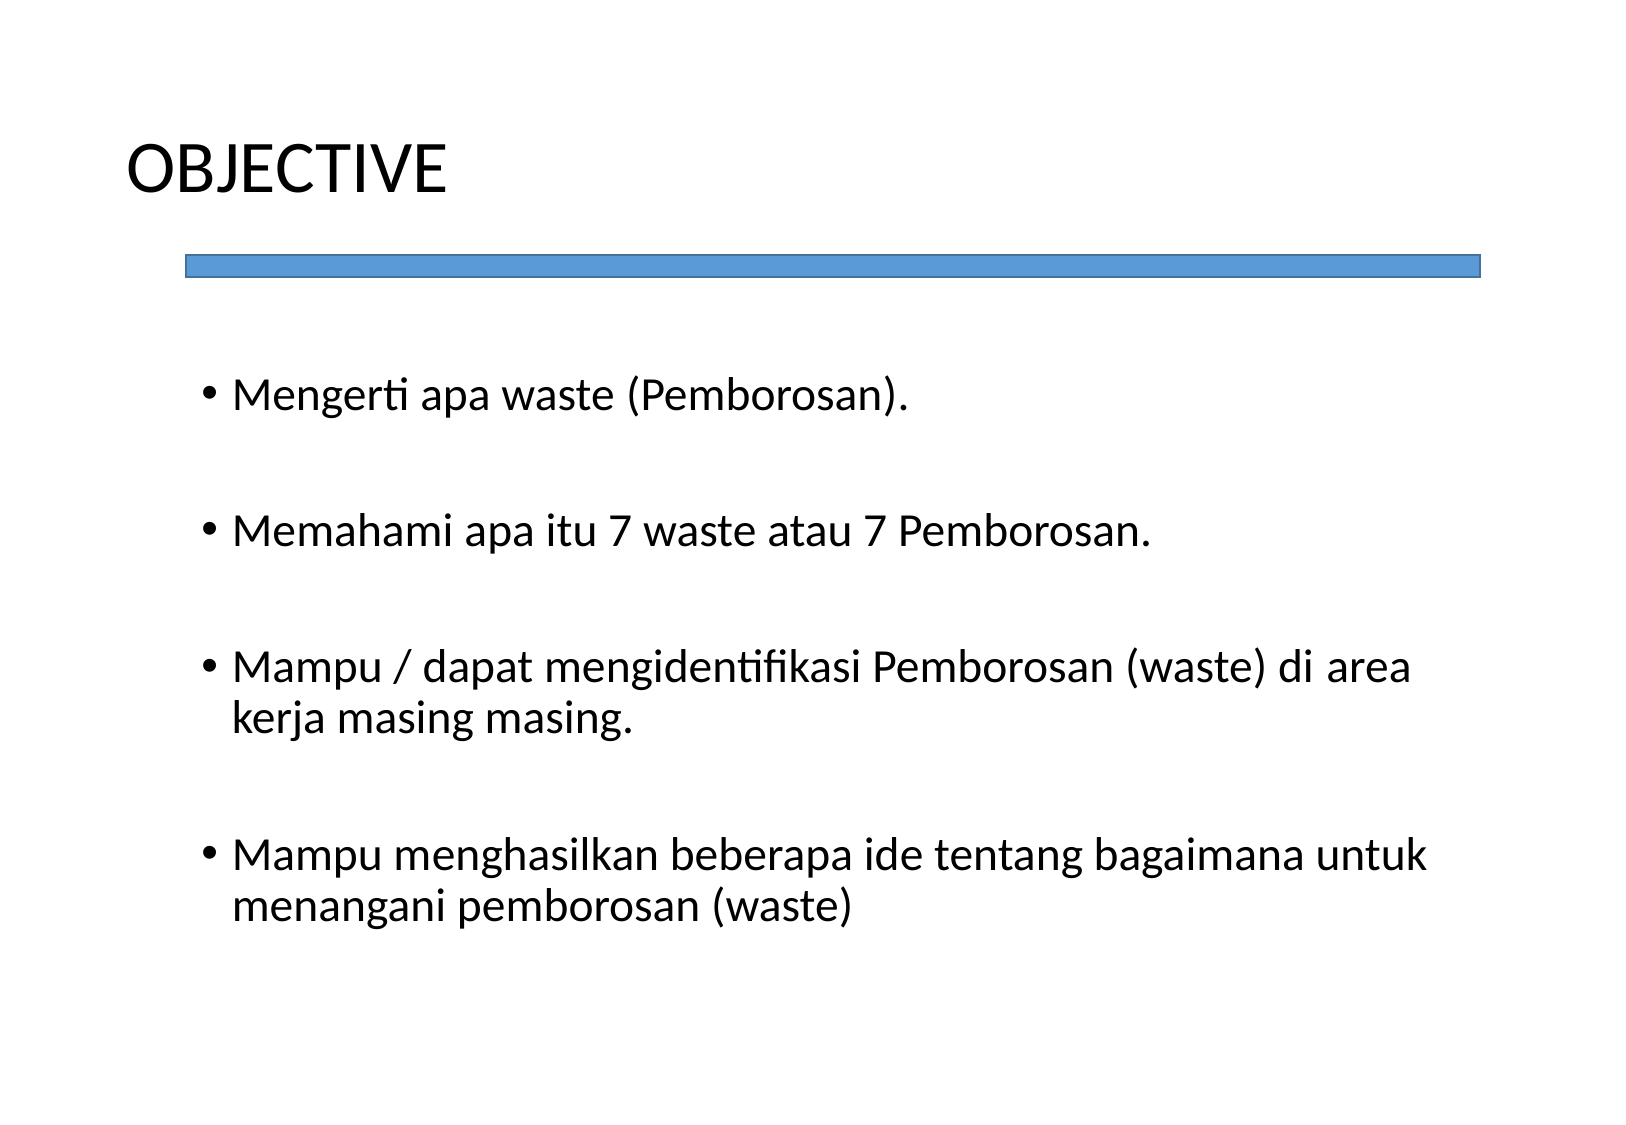

# OBJECTIVE

Mengerti apa waste (Pemborosan).

Memahami apa itu 7 waste atau 7 Pemborosan.

Mampu / dapat mengidentifikasi Pemborosan (waste) di area kerja masing masing.

Mampu menghasilkan beberapa ide tentang bagaimana untuk menangani pemborosan (waste)